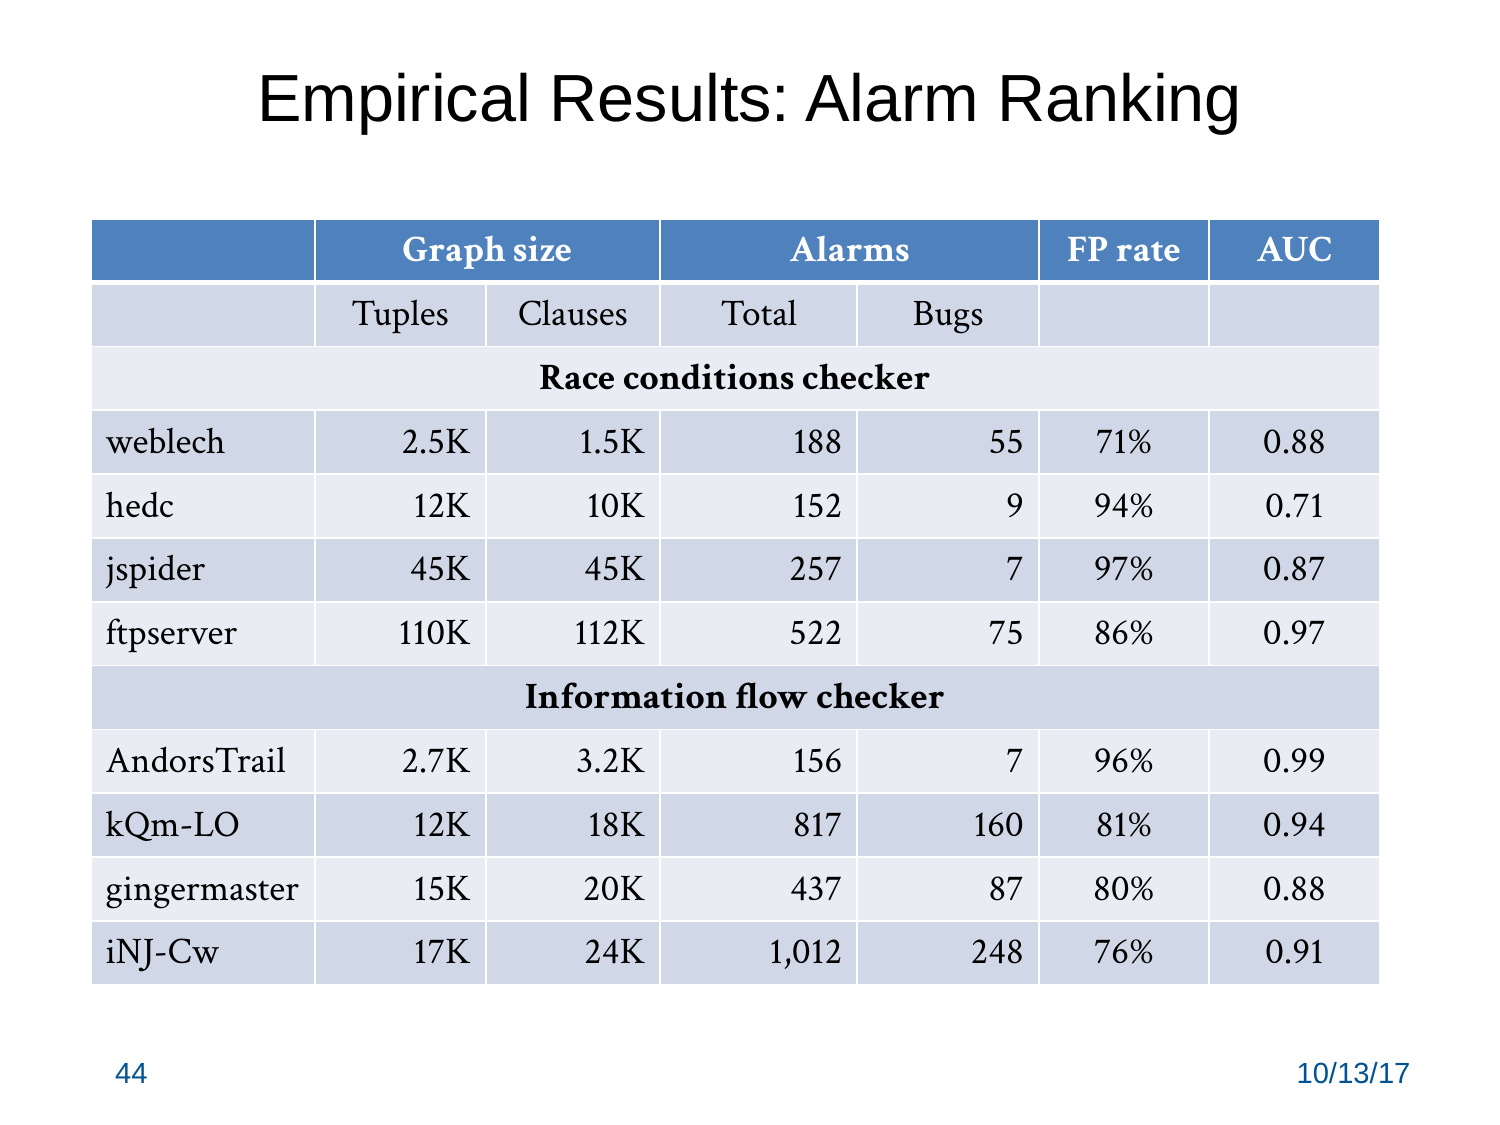

# Empirical Results: Alarm Ranking
|  | Graph size |  | Alarms |  | FP rate | AUC |
| --- | --- | --- | --- | --- | --- | --- |
|  | Tuples | Clauses | Total | Bugs |  |  |
| Race conditions checker |  |  |  |  |  |  |
| weblech | 2.5K | 1.5K | 188 | 55 | 71% | 0.88 |
| hedc | 12K | 10K | 152 | 9 | 94% | 0.71 |
| jspider | 45K | 45K | 257 | 7 | 97% | 0.87 |
| ftpserver | 110K | 112K | 522 | 75 | 86% | 0.97 |
| Information flow checker |  |  |  |  |  |  |
| AndorsTrail | 2.7K | 3.2K | 156 | 7 | 96% | 0.99 |
| kQm-LO | 12K | 18K | 817 | 160 | 81% | 0.94 |
| gingermaster | 15K | 20K | 437 | 87 | 80% | 0.88 |
| iNJ-Cw | 17K | 24K | 1,012 | 248 | 76% | 0.91 |
44
10/13/17